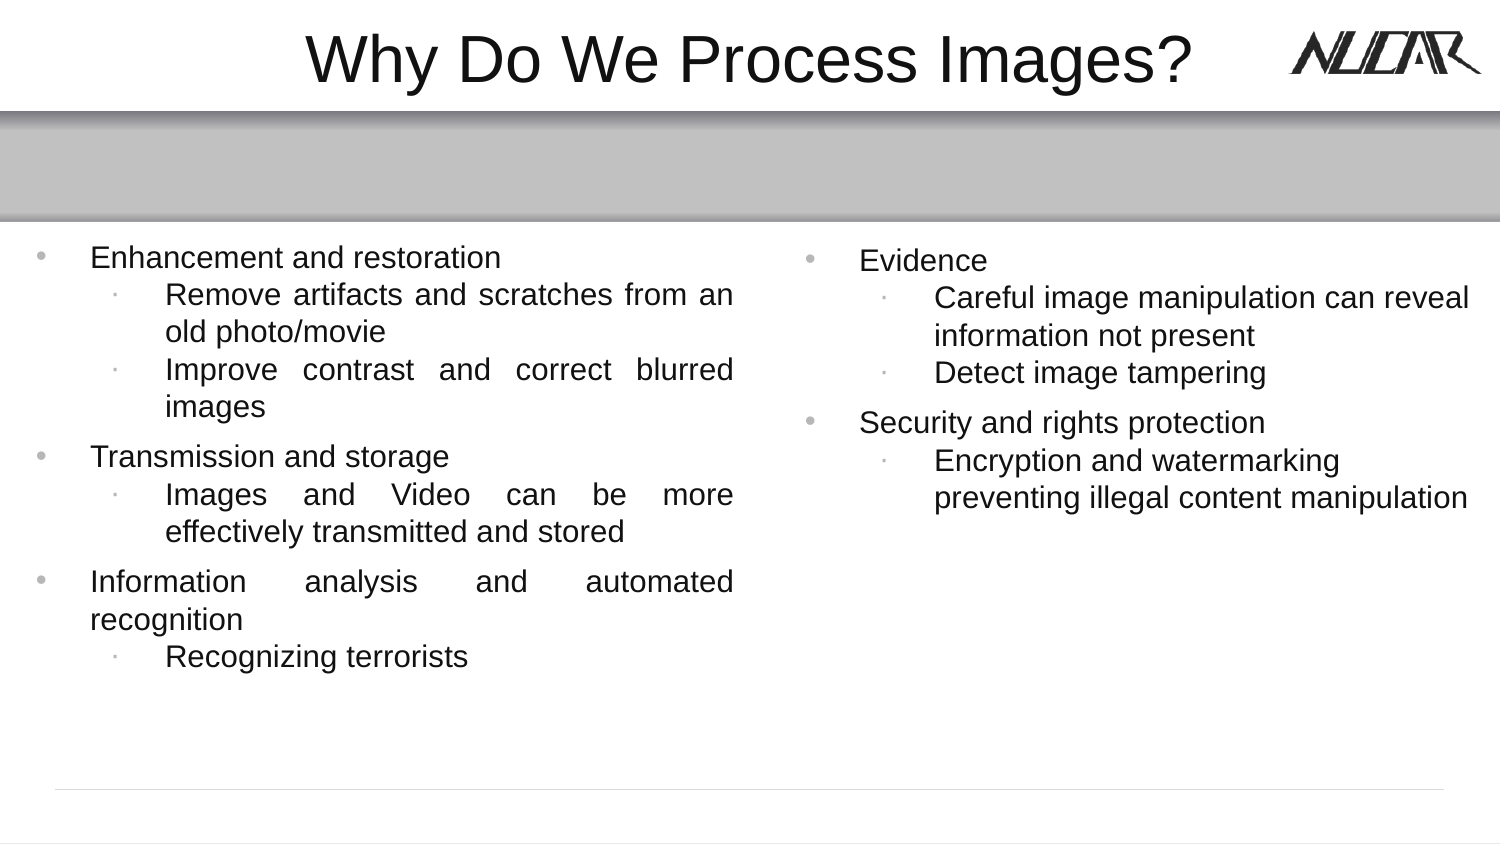

# Why Do We Process Images?
Enhancement and restoration
Remove artifacts and scratches from an old photo/movie
Improve contrast and correct blurred images
Transmission and storage
Images and Video can be more effectively transmitted and stored
Information analysis and automated recognition
Recognizing terrorists
Evidence
Careful image manipulation can reveal information not present
Detect image tampering
Security and rights protection
Encryption and watermarking preventing illegal content manipulation